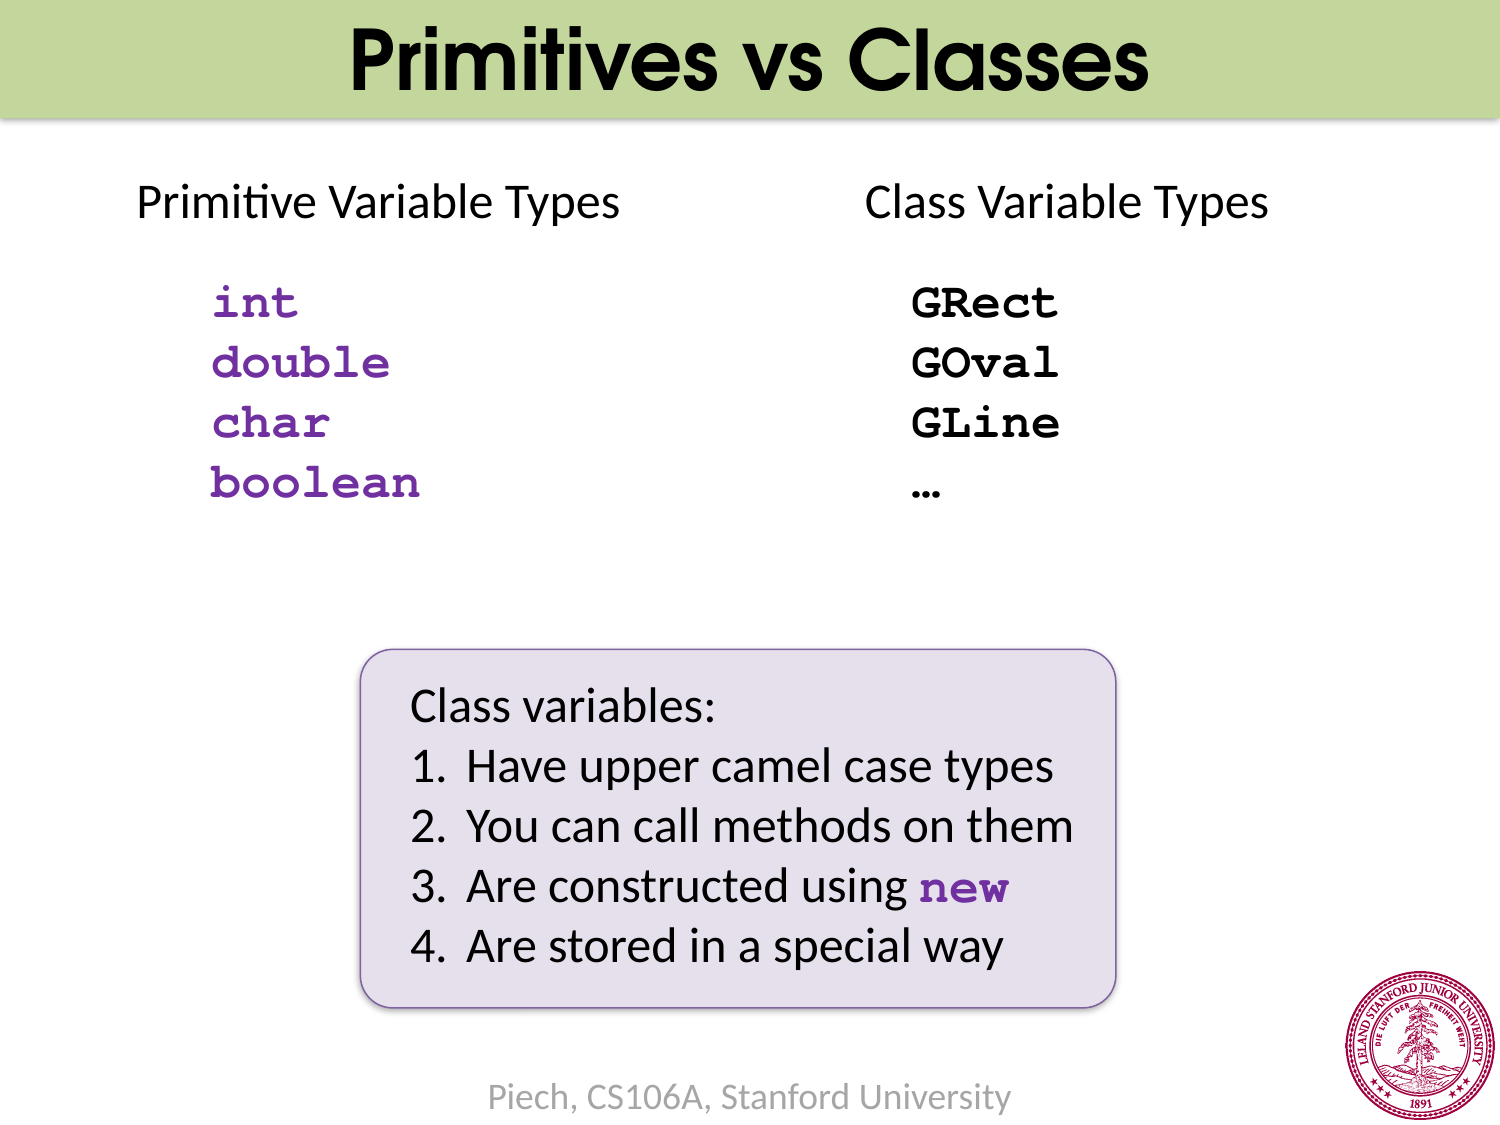

Primitives vs Classes
Primitive Variable Types
Class Variable Types
int
double
char
boolean
GRect
GOval
GLine
…

Class variables:
Have upper camel case types
You can call methods on them
Are constructed using new
Are stored in a special way